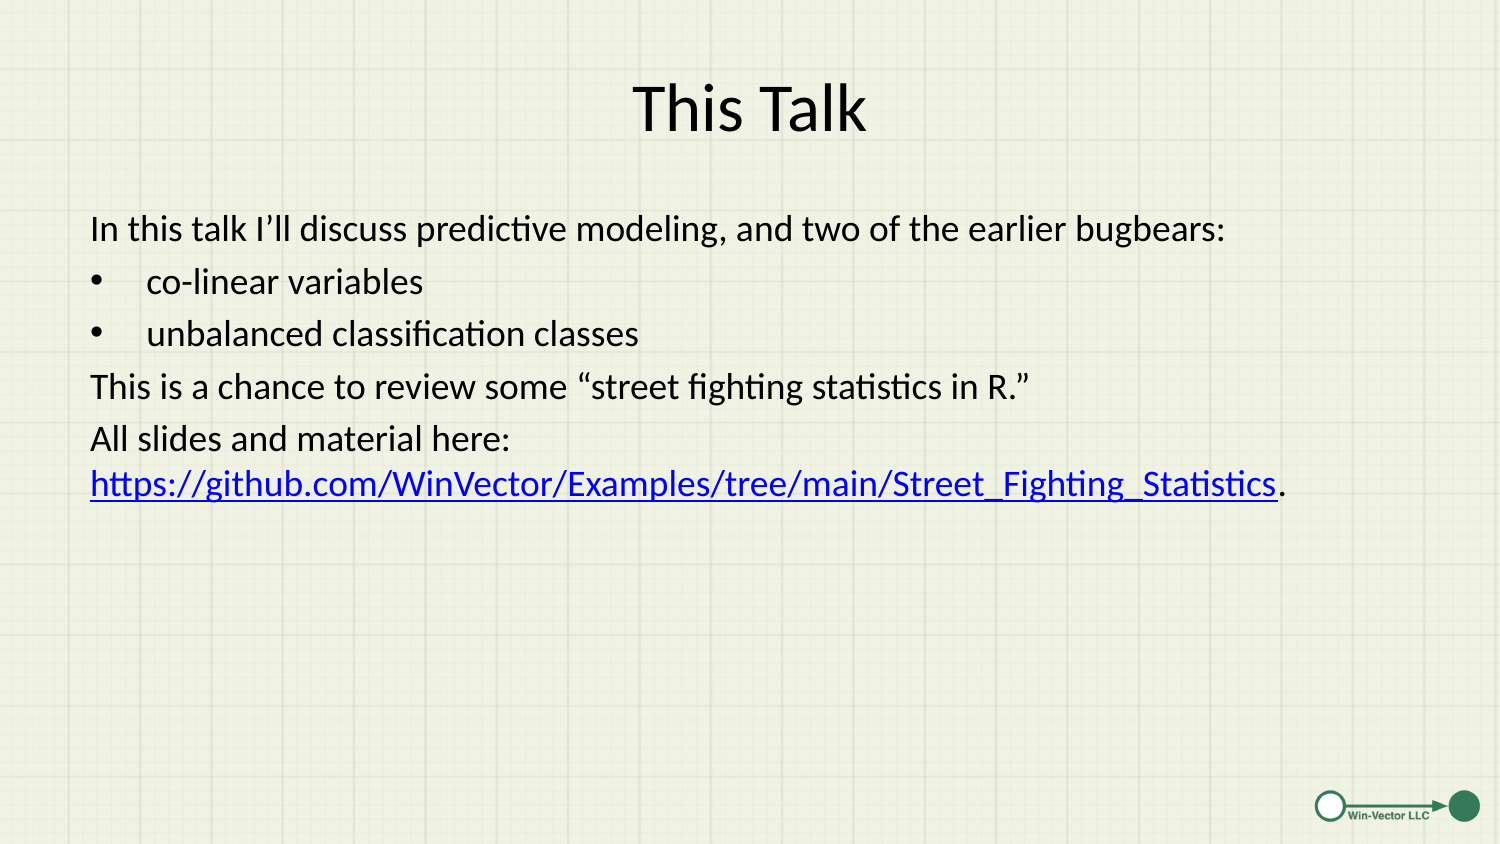

# This Talk
In this talk I’ll discuss predictive modeling, and two of the earlier bugbears:
co-linear variables
unbalanced classification classes
This is a chance to review some “street fighting statistics in R.”
All slides and material here: https://github.com/WinVector/Examples/tree/main/Street_Fighting_Statistics.